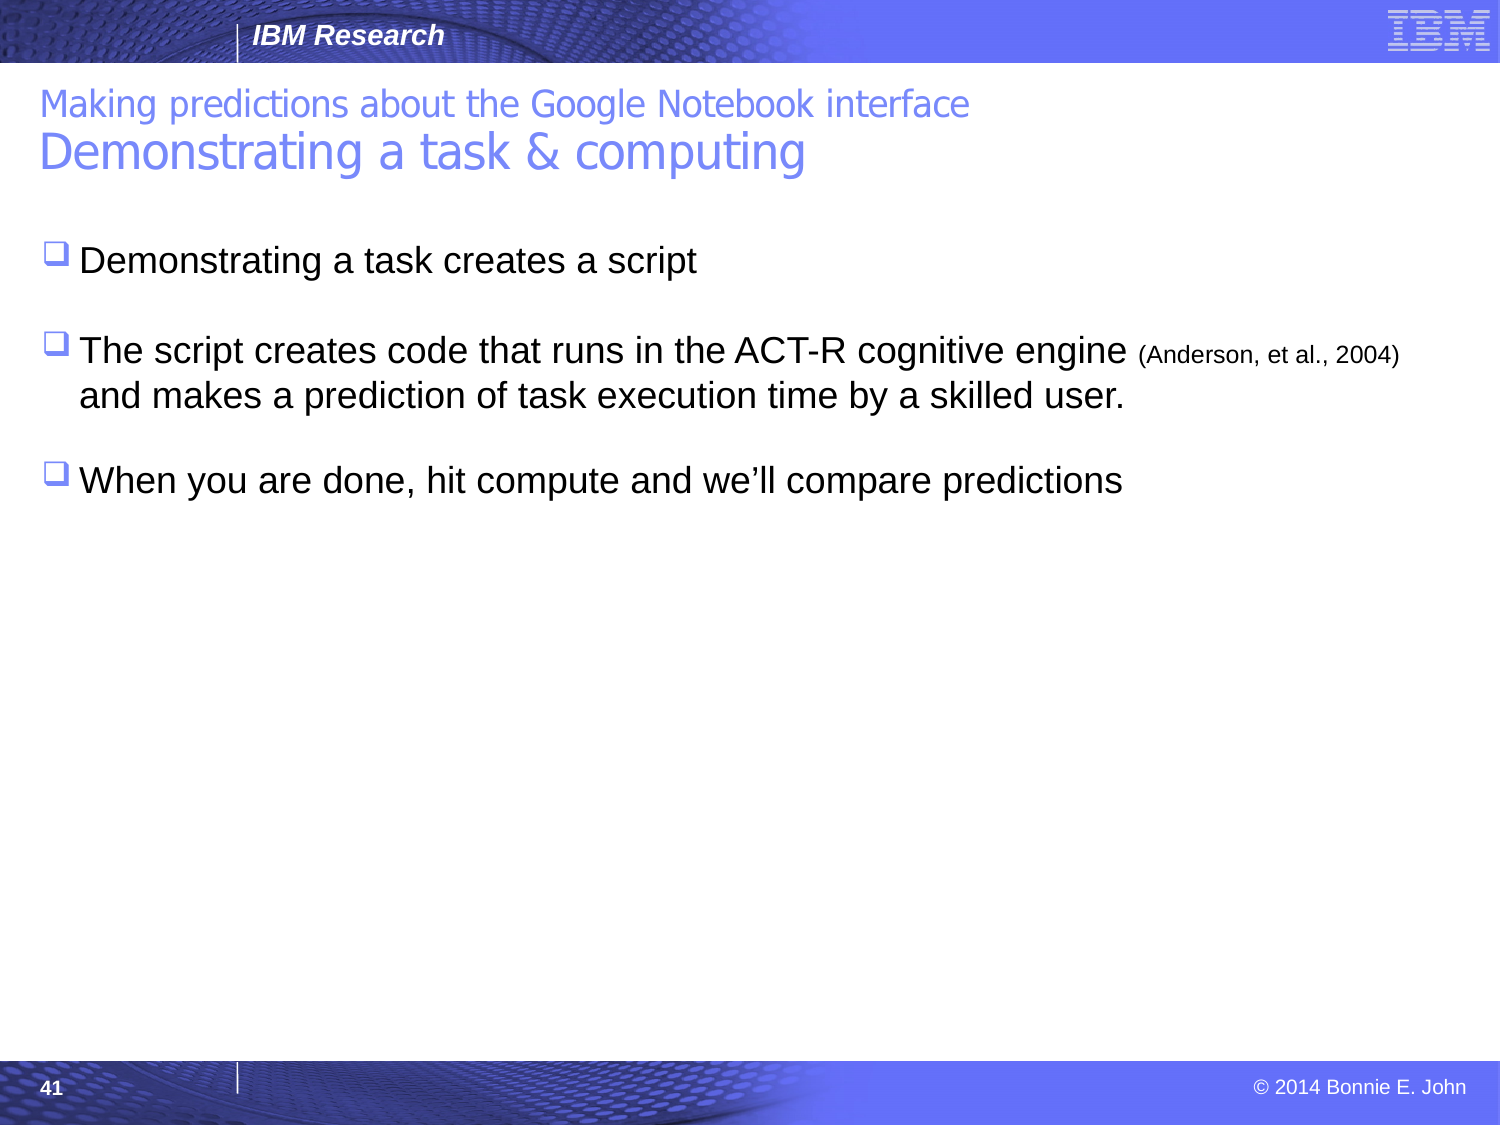

Demonstrating a task creates a script

The script creates code that runs in the ACT-R cognitive engine (Anderson, et al., 2004) and makes a prediction of task execution time by a skilled user.

When you are done, hit compute and we’ll compare predictions

Making predictions about the Google Notebook interface
Demonstrating a task & computing
41